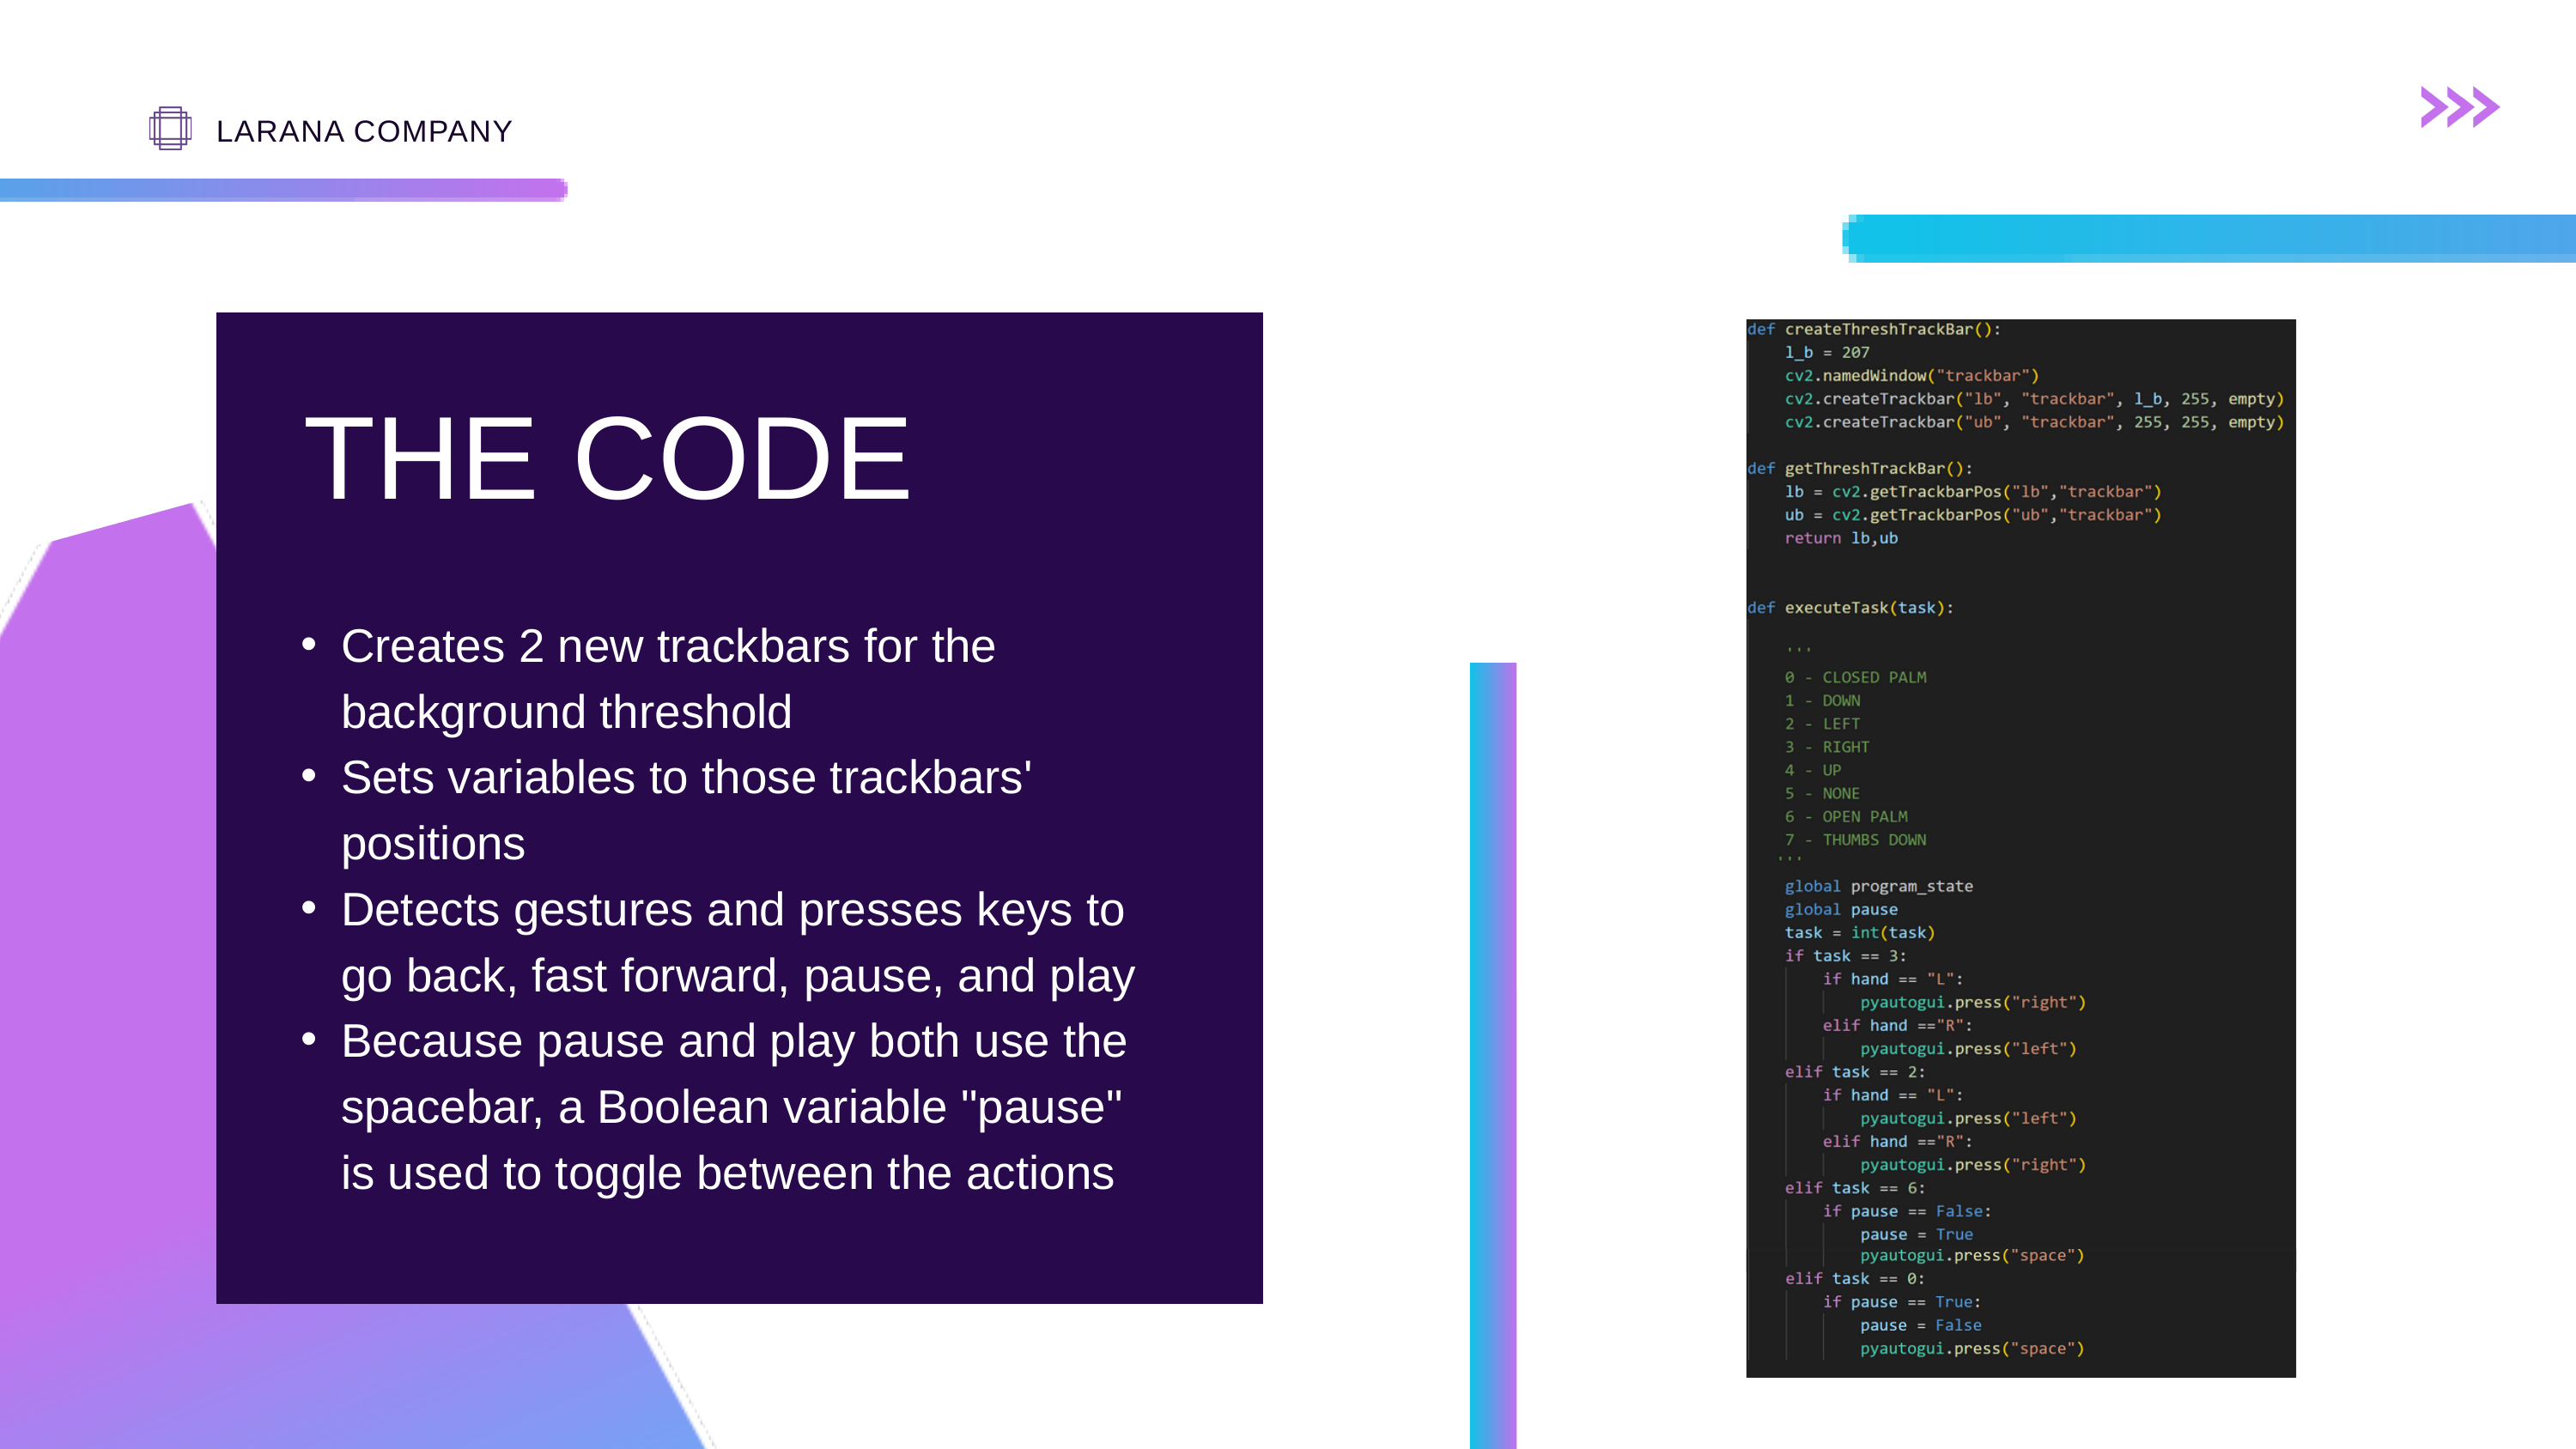

LARANA COMPANY

THE CODE

Creates 2 new trackbars for the background threshold
Sets variables to those trackbars' positions
Detects gestures and presses keys to go back, fast forward, pause, and play
Because pause and play both use the spacebar, a Boolean variable "pause" is used to toggle between the actions